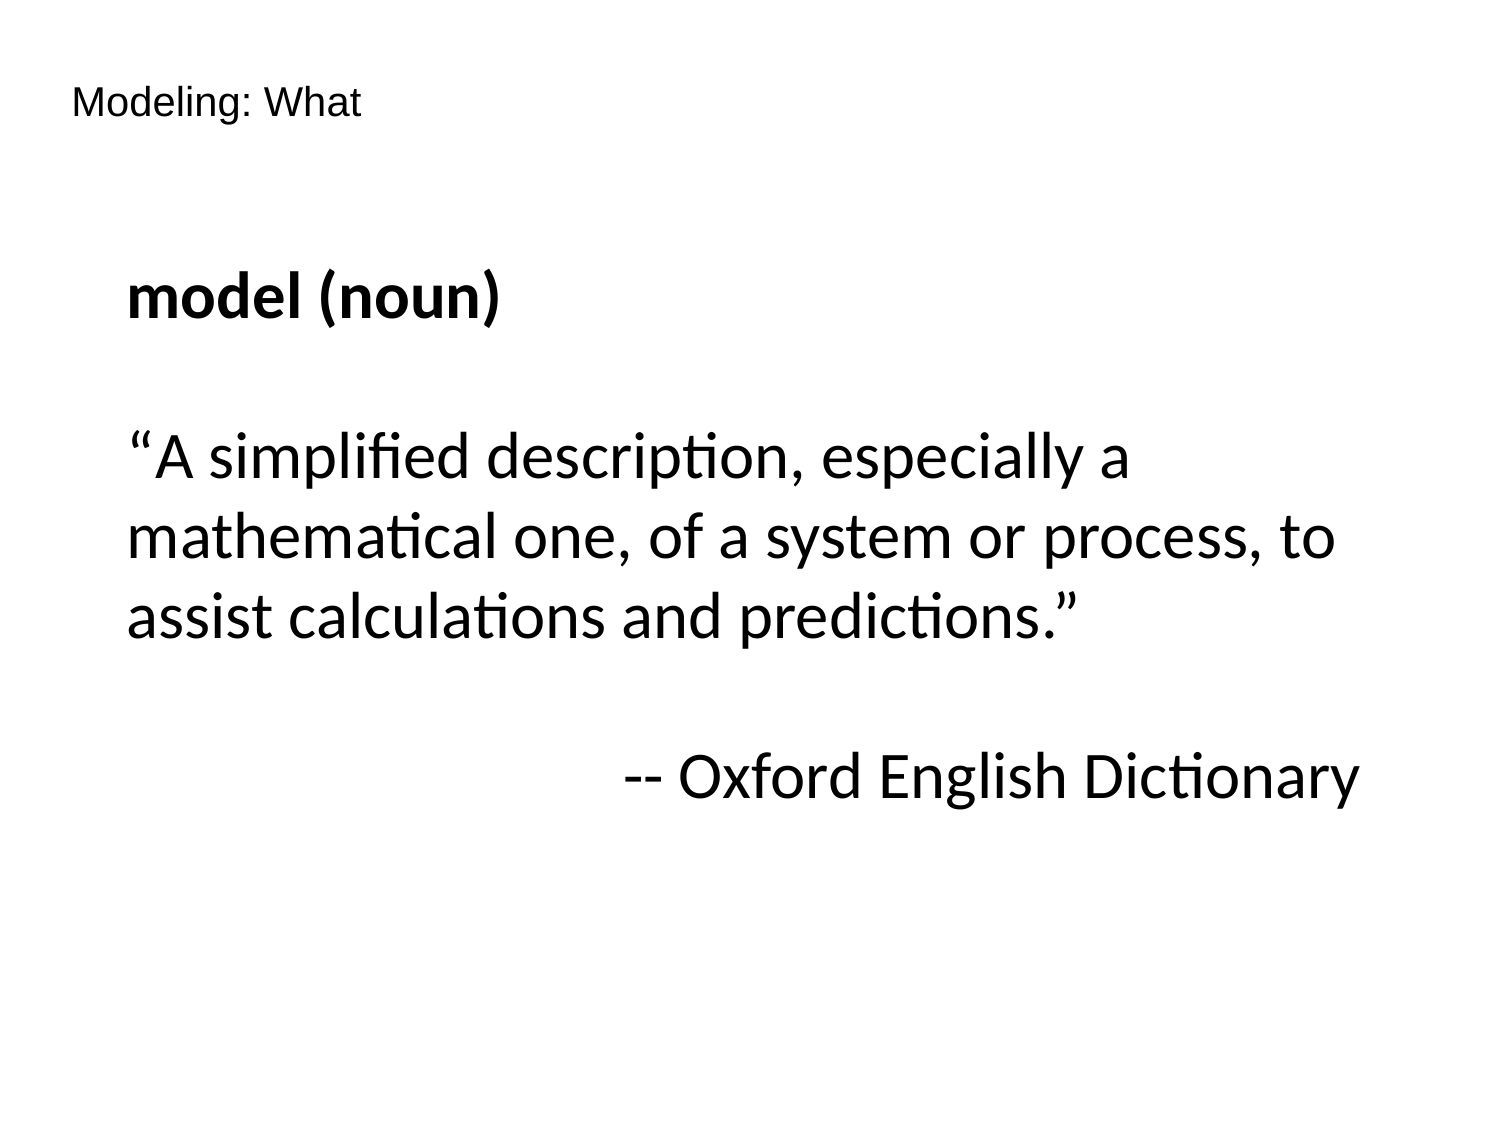

Modeling: What
model (noun)

“A simplified description, especially a mathematical one, of a system or process, to assist calculations and predictions.”

-- Oxford English Dictionary